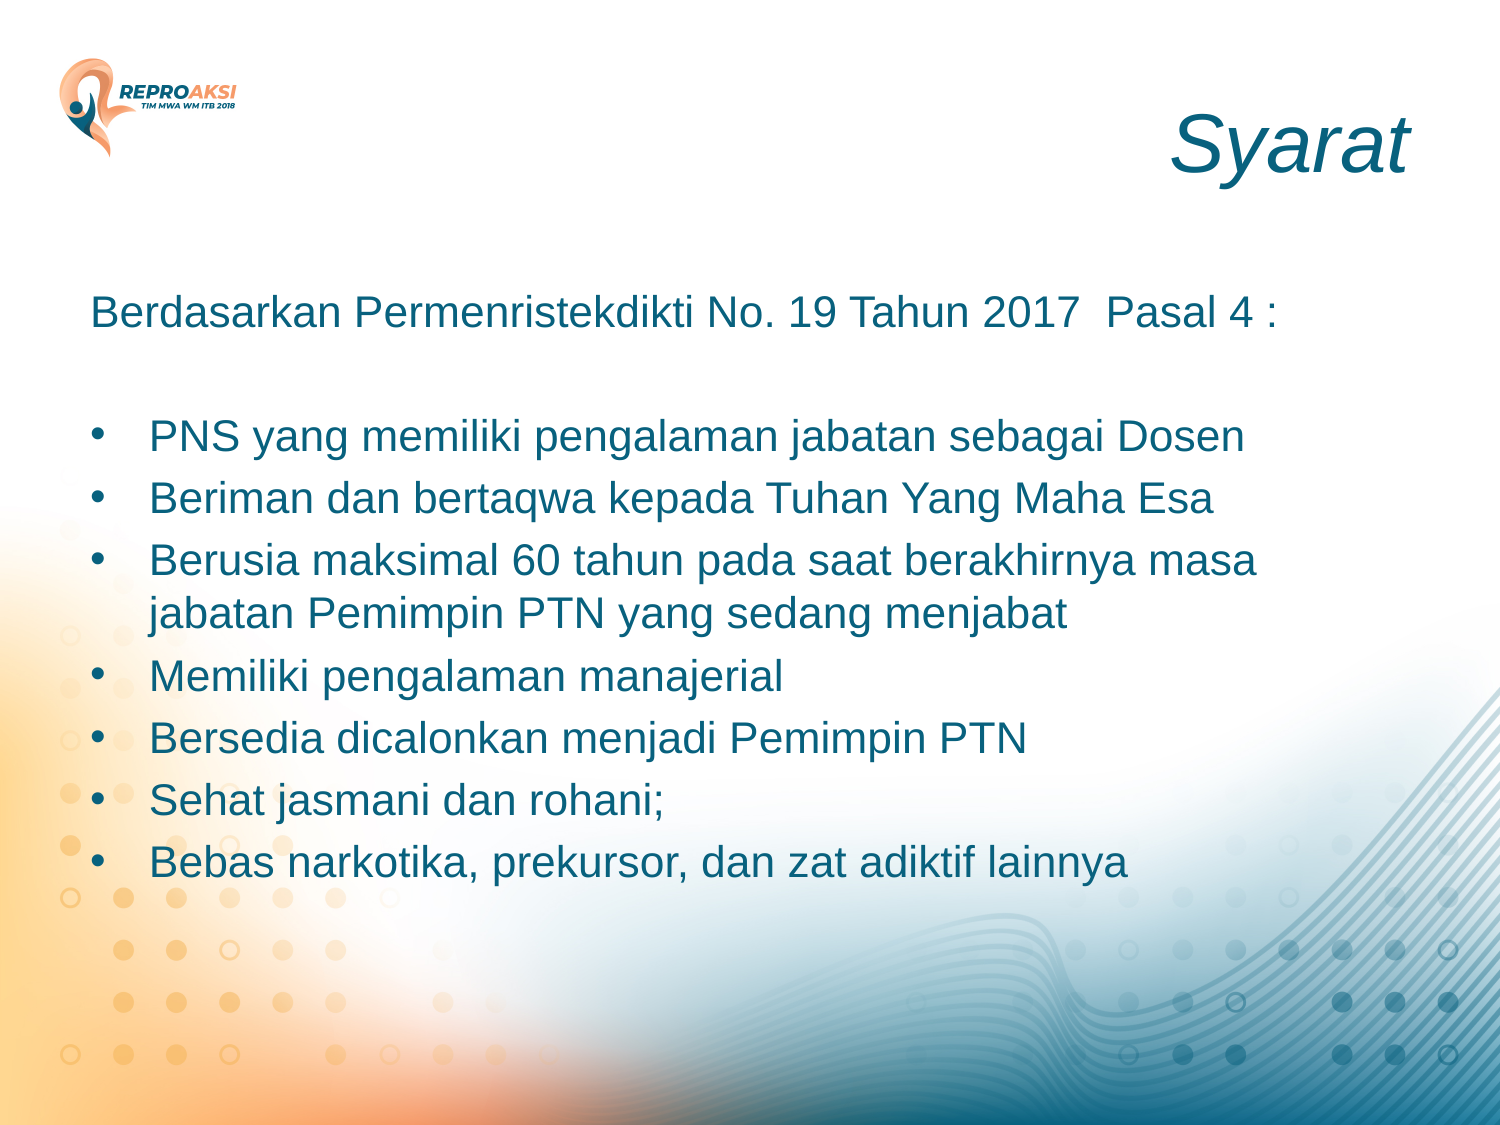

# Syarat
Berdasarkan Permenristekdikti No. 19 Tahun 2017  Pasal 4 :

PNS yang memiliki pengalaman jabatan sebagai Dosen
Beriman dan bertaqwa kepada Tuhan Yang Maha Esa
Berusia maksimal 60 tahun pada saat berakhirnya masa jabatan Pemimpin PTN yang sedang menjabat
Memiliki pengalaman manajerial
Bersedia dicalonkan menjadi Pemimpin PTN
Sehat jasmani dan rohani;
Bebas narkotika, prekursor, dan zat adiktif lainnya